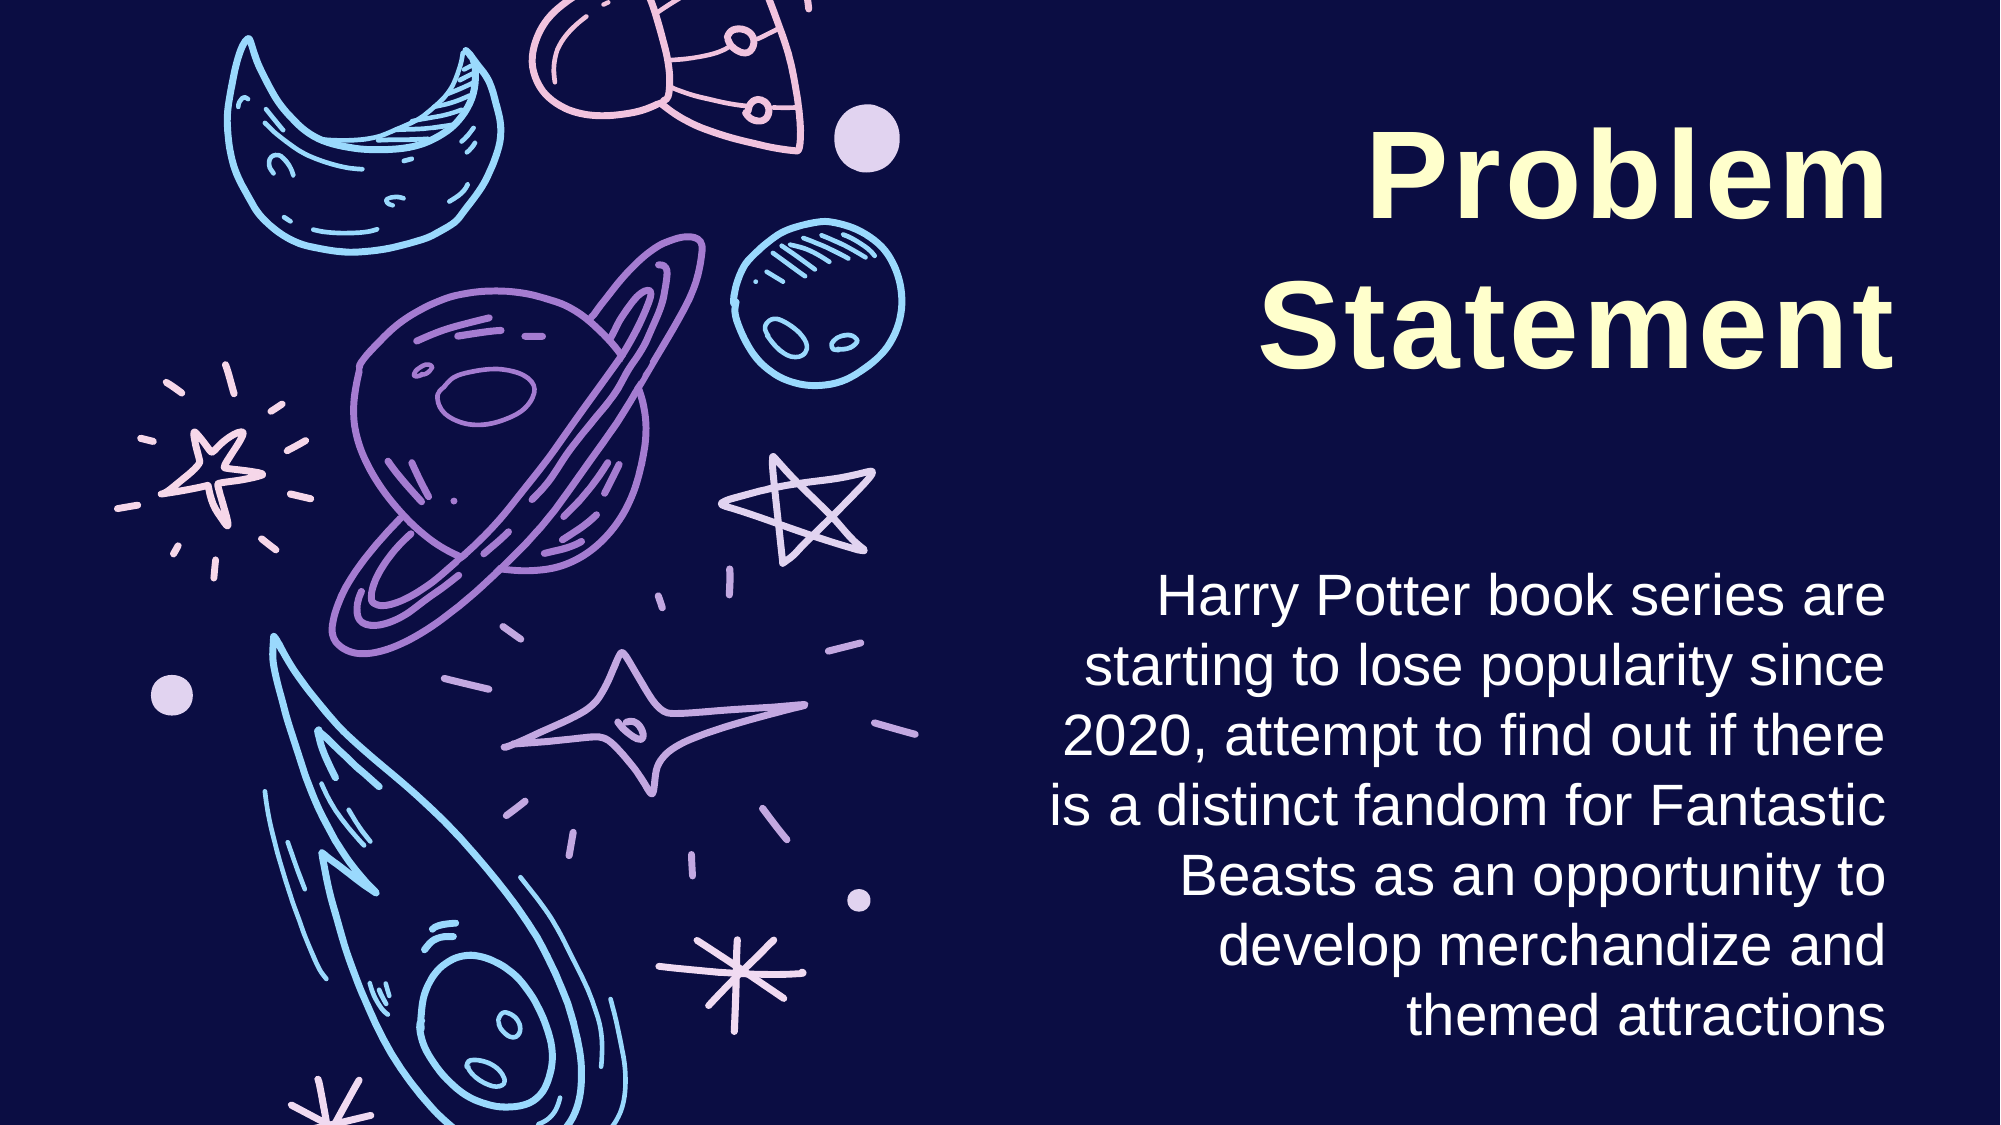

Problem Statement

Harry Potter book series are starting to lose popularity since 2020, attempt to find out if there is a distinct fandom for Fantastic Beasts as an opportunity to develop merchandize and themed attractions